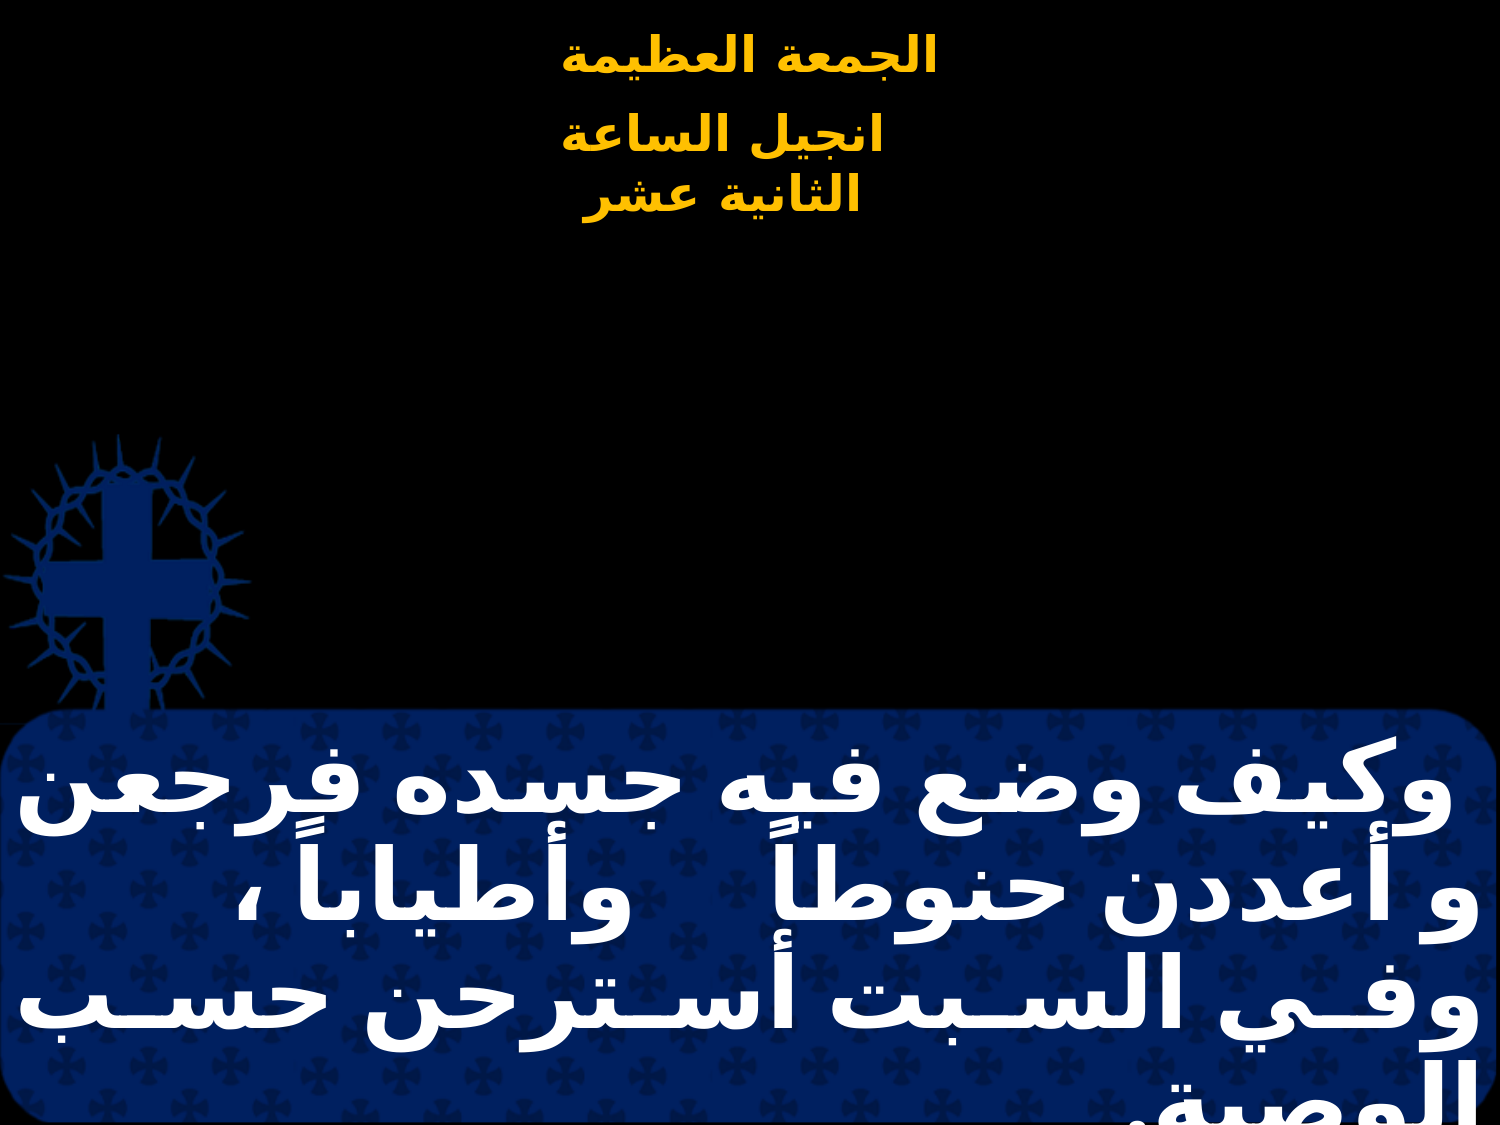

# وكيف وضع فيه جسده فرجعن و أعددن حنوطاً     وأطياباً ، وفي السبت أسترحن حسب الوصية.